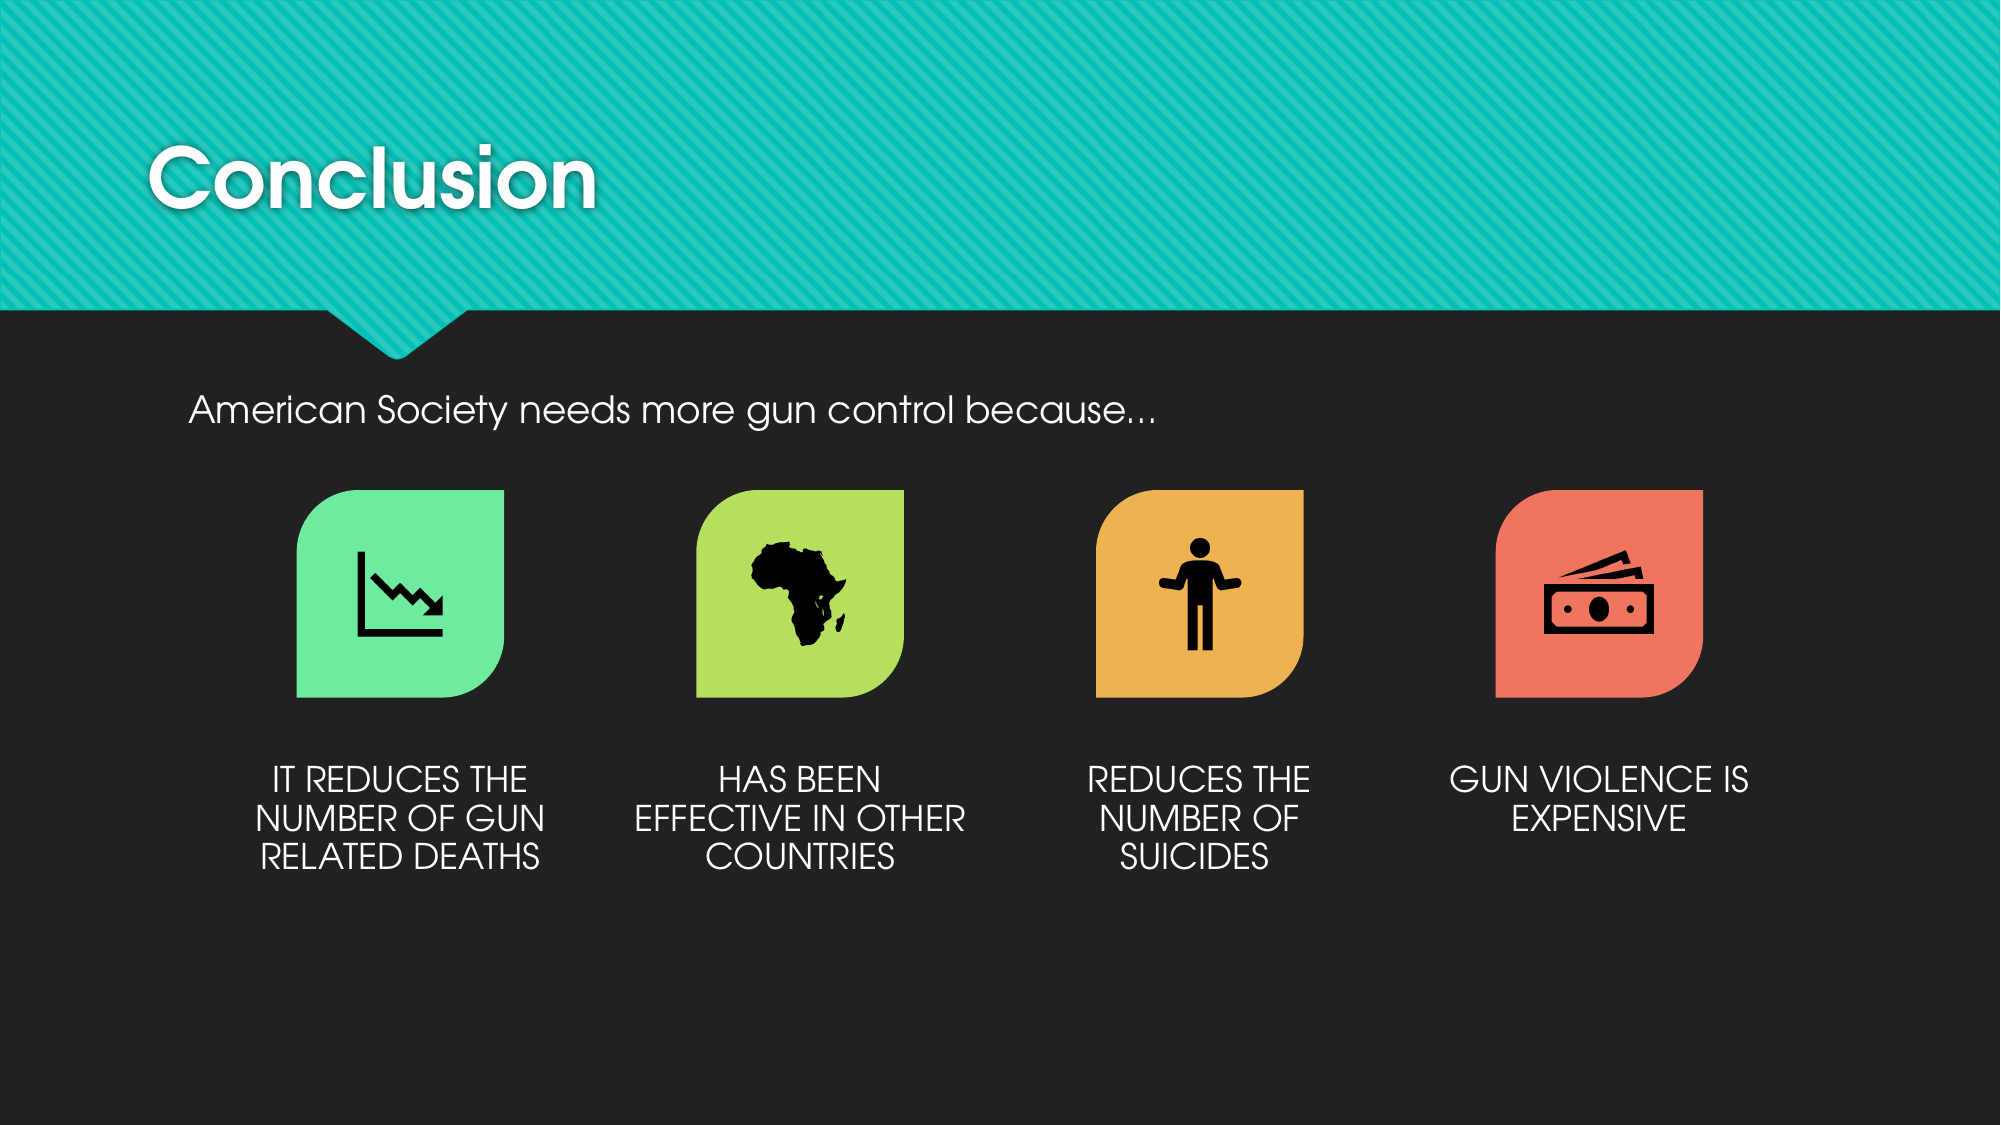

# Conclusion
American Society needs more gun control because…
It Reduces the number of Gun Related Deaths
Has been effective in other countries
Reduces the number of suicides
Gun violence is expensive